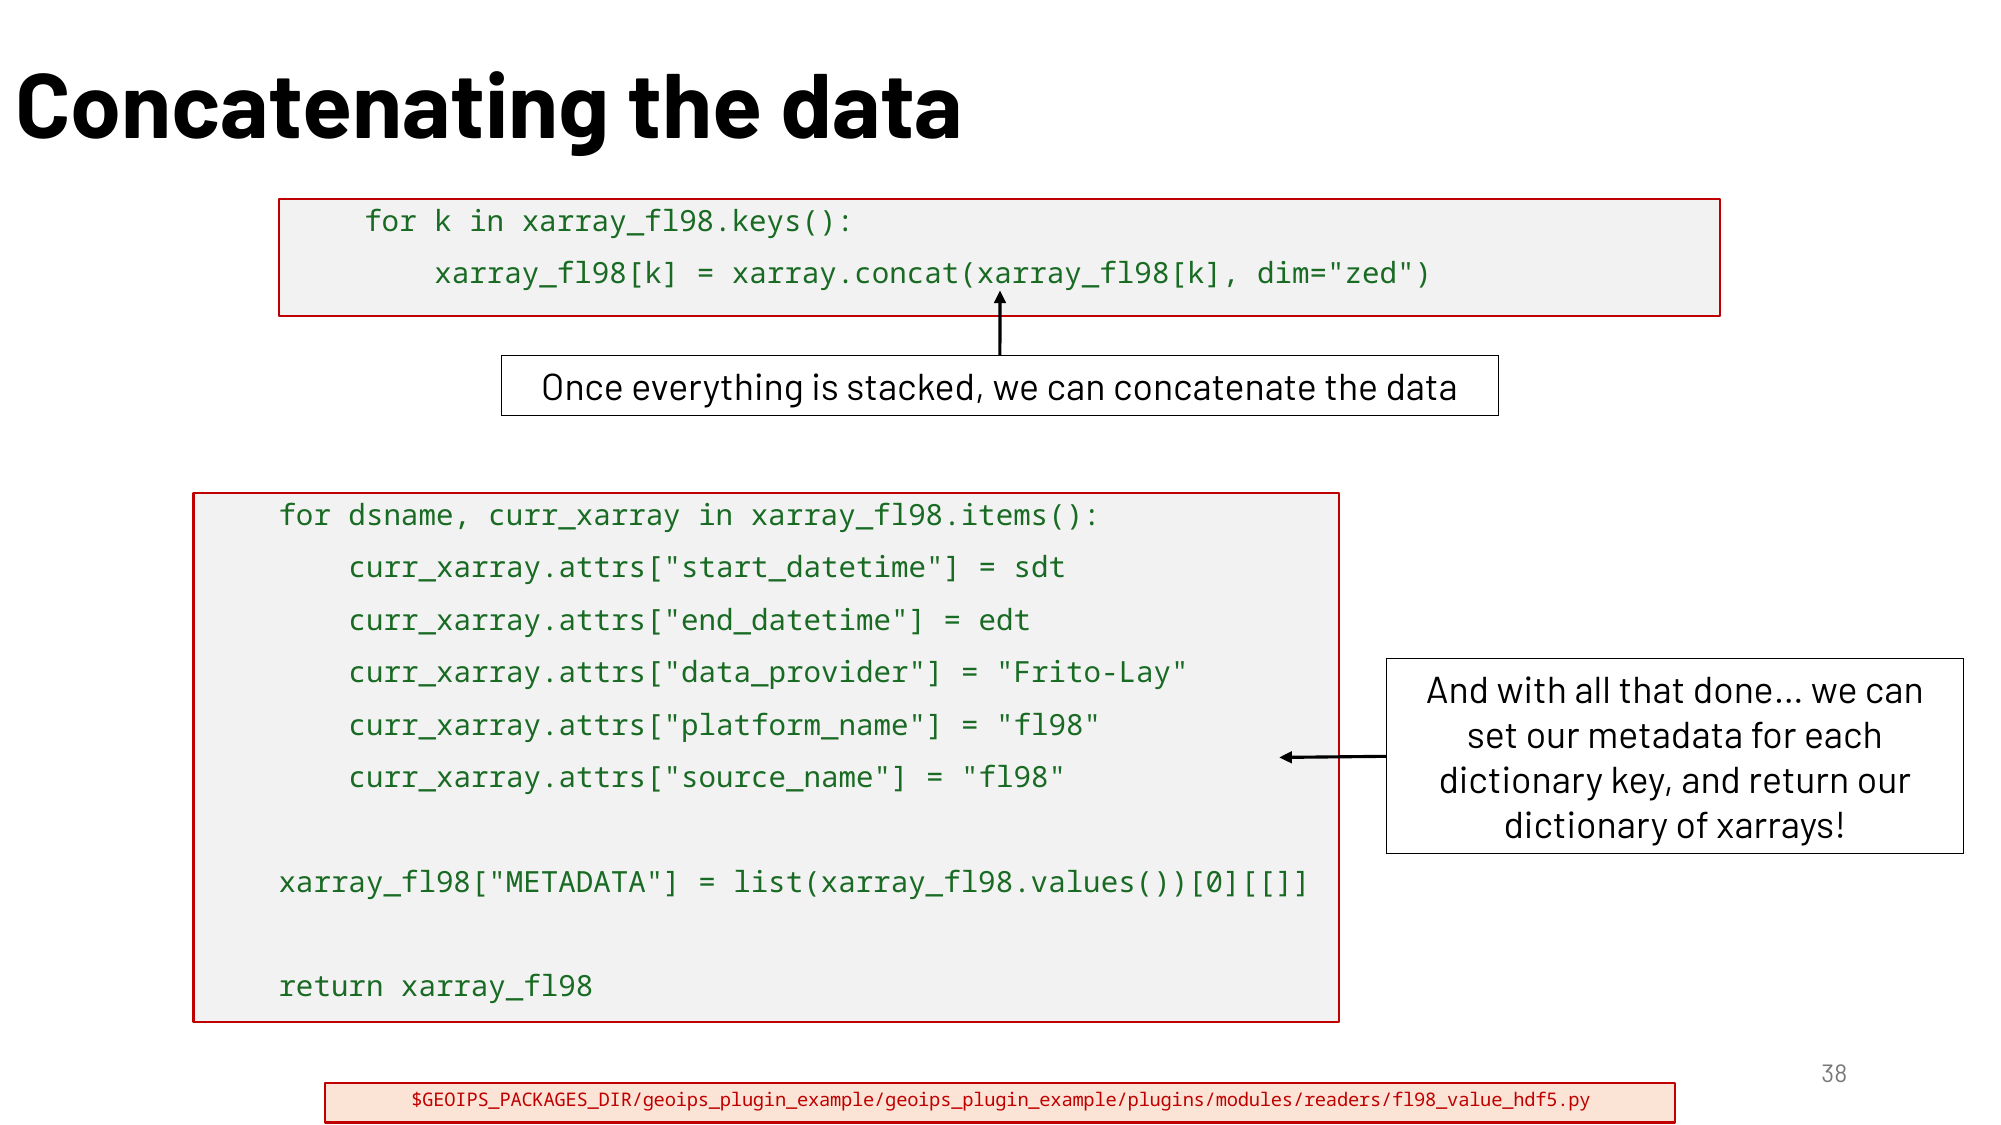

# Concatenating the data
    for k in xarray_fl98.keys():
        xarray_fl98[k] = xarray.concat(xarray_fl98[k], dim="zed")
Once everything is stacked, we can concatenate the data
    for dsname, curr_xarray in xarray_fl98.items():
        curr_xarray.attrs["start_datetime"] = sdt
        curr_xarray.attrs["end_datetime"] = edt
        curr_xarray.attrs["data_provider"] = "Frito-Lay"
        curr_xarray.attrs["platform_name"] = "fl98"
        curr_xarray.attrs["source_name"] = "fl98"

    xarray_fl98["METADATA"] = list(xarray_fl98.values())[0][[]]

    return xarray_fl98
And with all that done… we can set our metadata for each dictionary key, and return our dictionary of xarrays!
38
$GEOIPS_PACKAGES_DIR/geoips_plugin_example/geoips_plugin_example/plugins/modules/readers/fl98_value_hdf5.py